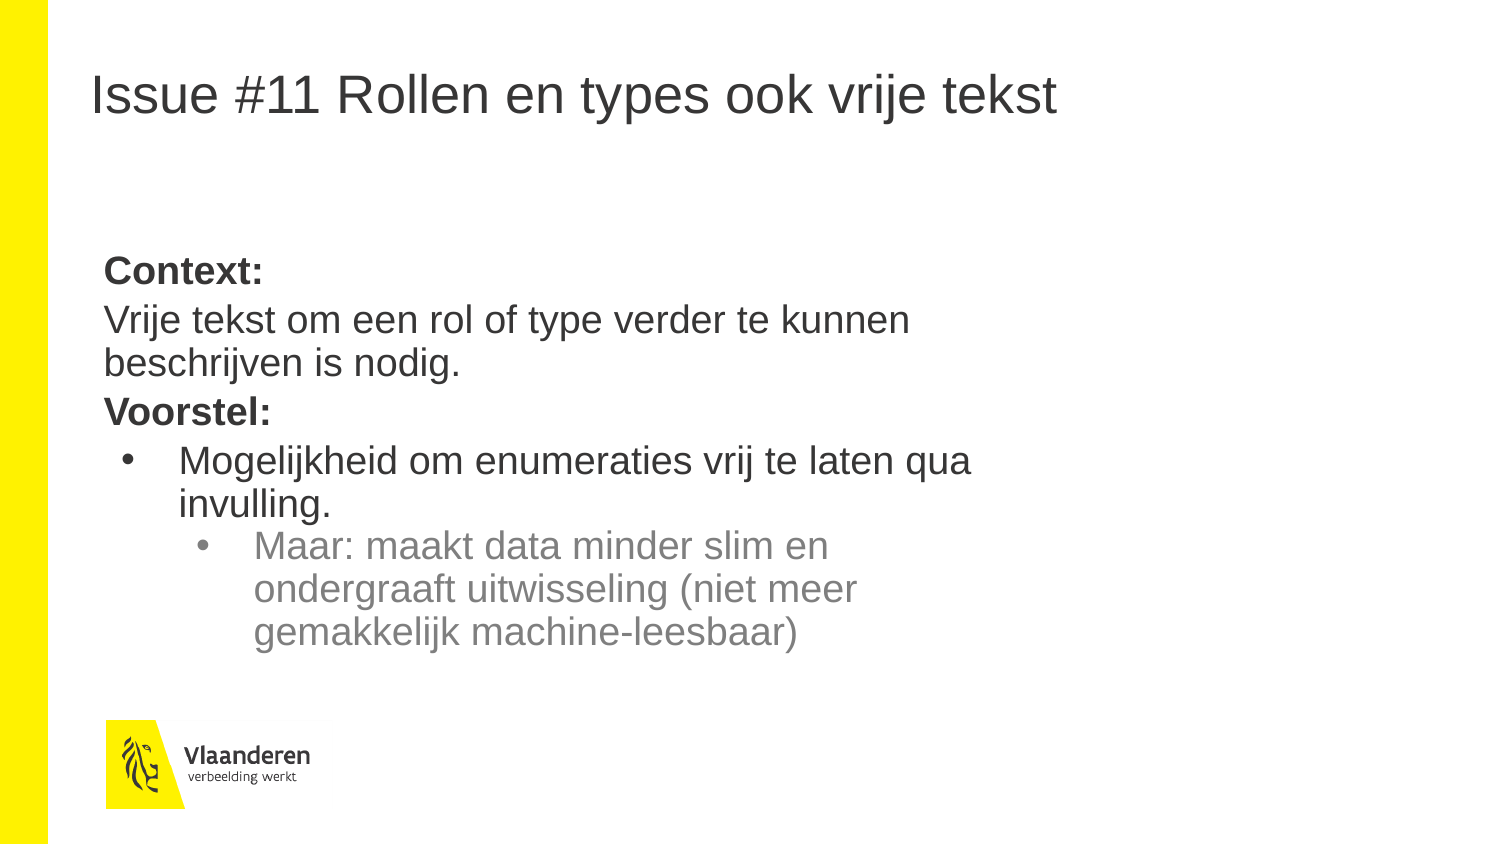

# Issue #11 Rollen en types ook vrije tekst
Context:
Vrije tekst om een rol of type verder te kunnen beschrijven is nodig.
Voorstel:
Mogelijkheid om enumeraties vrij te laten qua invulling.
Maar: maakt data minder slim en ondergraaft uitwisseling (niet meer gemakkelijk machine-leesbaar)